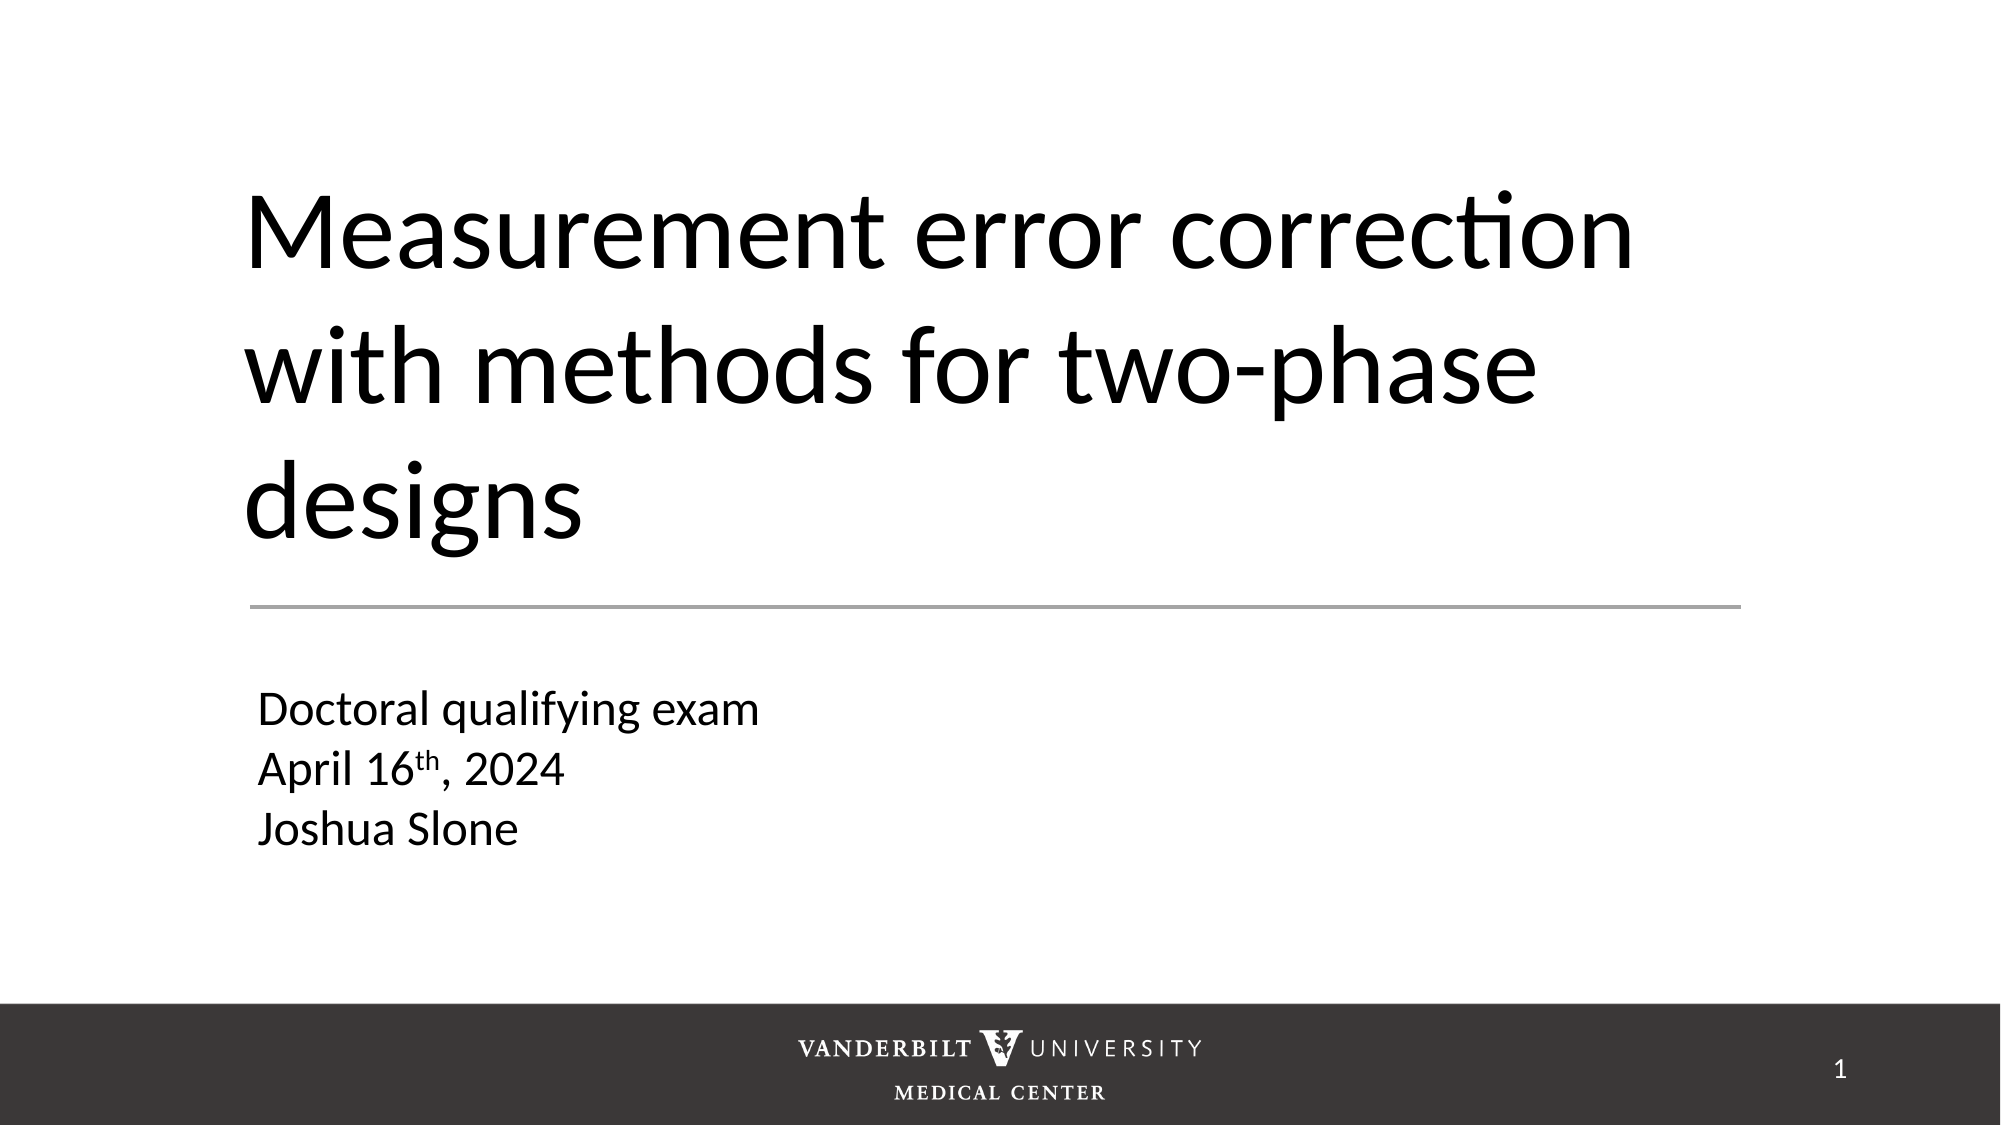

Measurement error correction with methods for two-phase designs
Doctoral qualifying exam
April 16th, 2024
Joshua Slone
1